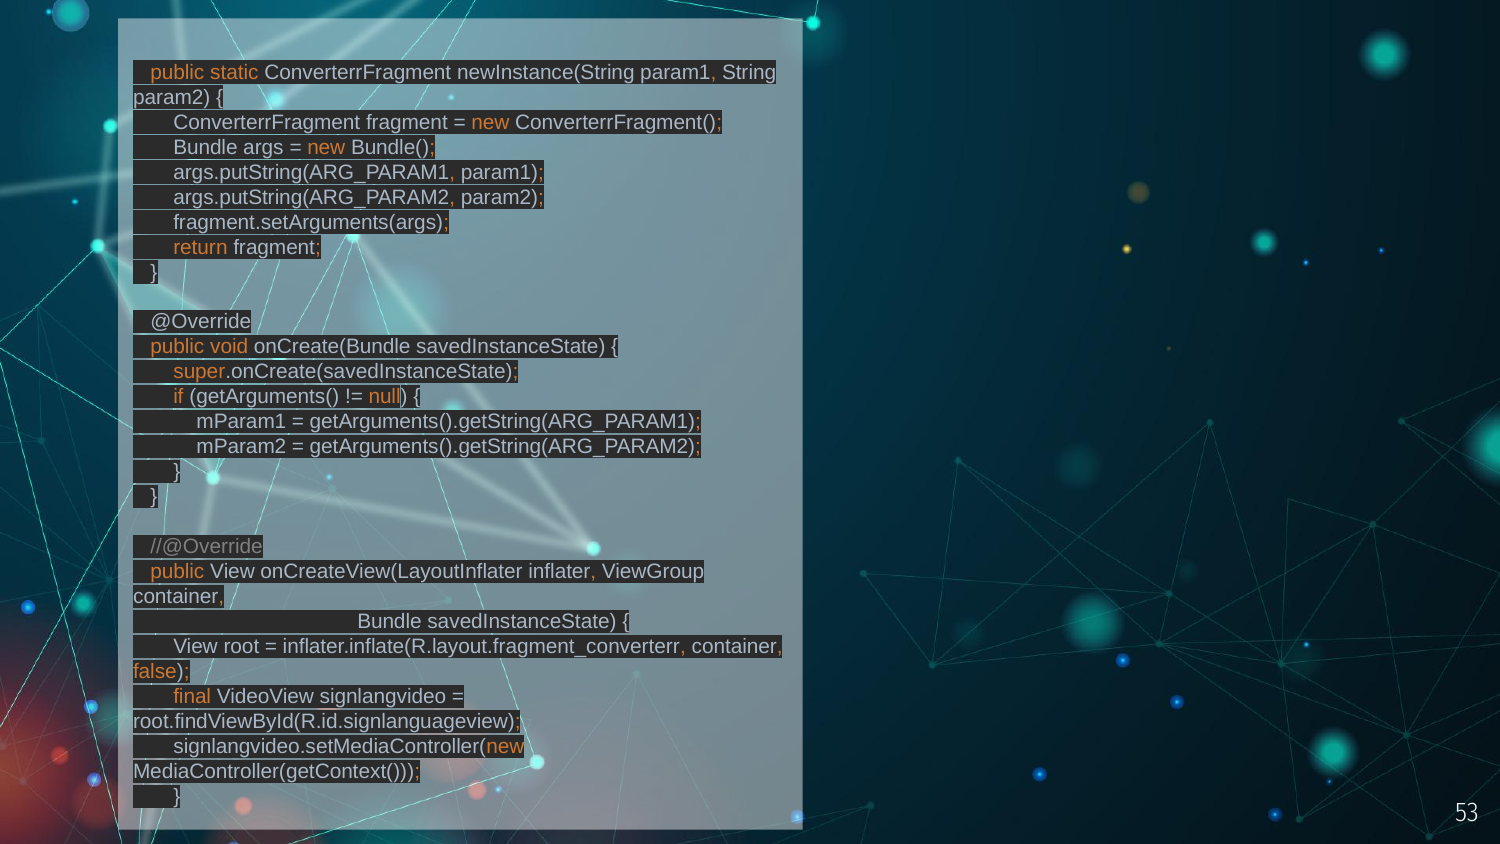

public static ConverterrFragment newInstance(String param1, String param2) {
       ConverterrFragment fragment = new ConverterrFragment();
       Bundle args = new Bundle();
       args.putString(ARG_PARAM1, param1);
       args.putString(ARG_PARAM2, param2);
       fragment.setArguments(args);
       return fragment;
   }

   @Override
   public void onCreate(Bundle savedInstanceState) {
       super.onCreate(savedInstanceState);
       if (getArguments() != null) {
           mParam1 = getArguments().getString(ARG_PARAM1);
           mParam2 = getArguments().getString(ARG_PARAM2);
       }
   }

   //@Override
   public View onCreateView(LayoutInflater inflater, ViewGroup container,
                                       Bundle savedInstanceState) {
       View root = inflater.inflate(R.layout.fragment_converterr, container, false);
       final VideoView signlangvideo = root.findViewById(R.id.signlanguageview);
       signlangvideo.setMediaController(new MediaController(getContext()));
       }

53